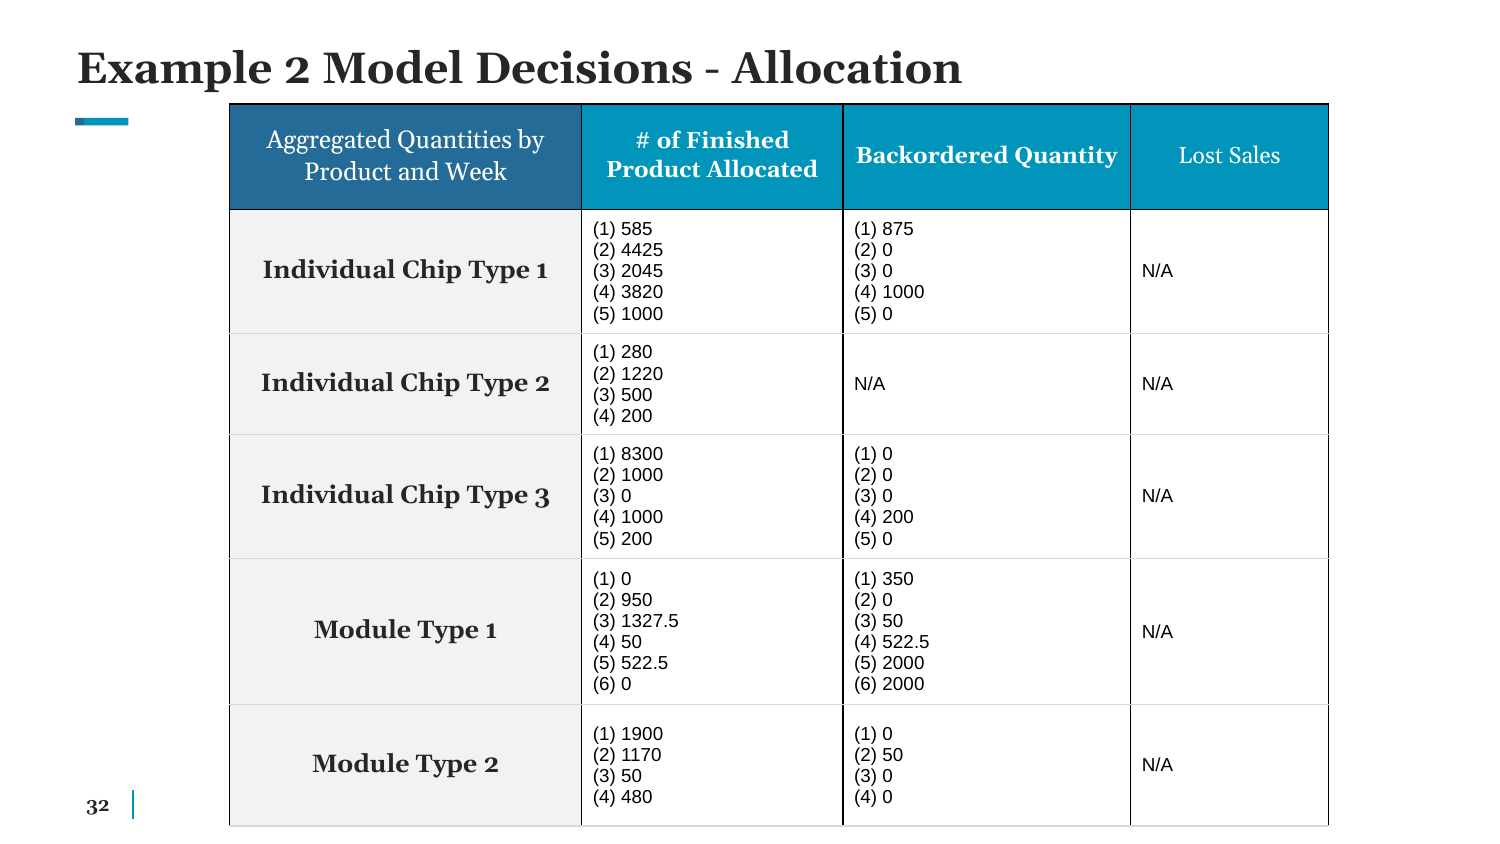

# Example 2 Model Decisions - Allocation

| Aggregated Quantities by Product and Week | # of Finished Product Allocated | Backordered Quantity | Lost Sales |
| --- | --- | --- | --- |
| Individual Chip Type 1 | (1) 585 (2) 4425 (3) 2045 (4) 3820 (5) 1000 | (1) 875 (2) 0 (3) 0 (4) 1000 (5) 0 | N/A |
| Individual Chip Type 2 | (1) 280 (2) 1220 (3) 500 (4) 200 | N/A | N/A |
| Individual Chip Type 3 | (1) 8300 (2) 1000 (3) 0 (4) 1000 (5) 200 | (1) 0 (2) 0 (3) 0 (4) 200 (5) 0 | N/A |
| Module Type 1 | (1) 0 (2) 950 (3) 1327.5 (4) 50 (5) 522.5 (6) 0 | (1) 350 (2) 0 (3) 50 (4) 522.5 (5) 2000 (6) 2000 | N/A |
| Module Type 2 | (1) 1900 (2) 1170 (3) 50 (4) 480 | (1) 0 (2) 50 (3) 0 (4) 0 | N/A |
32